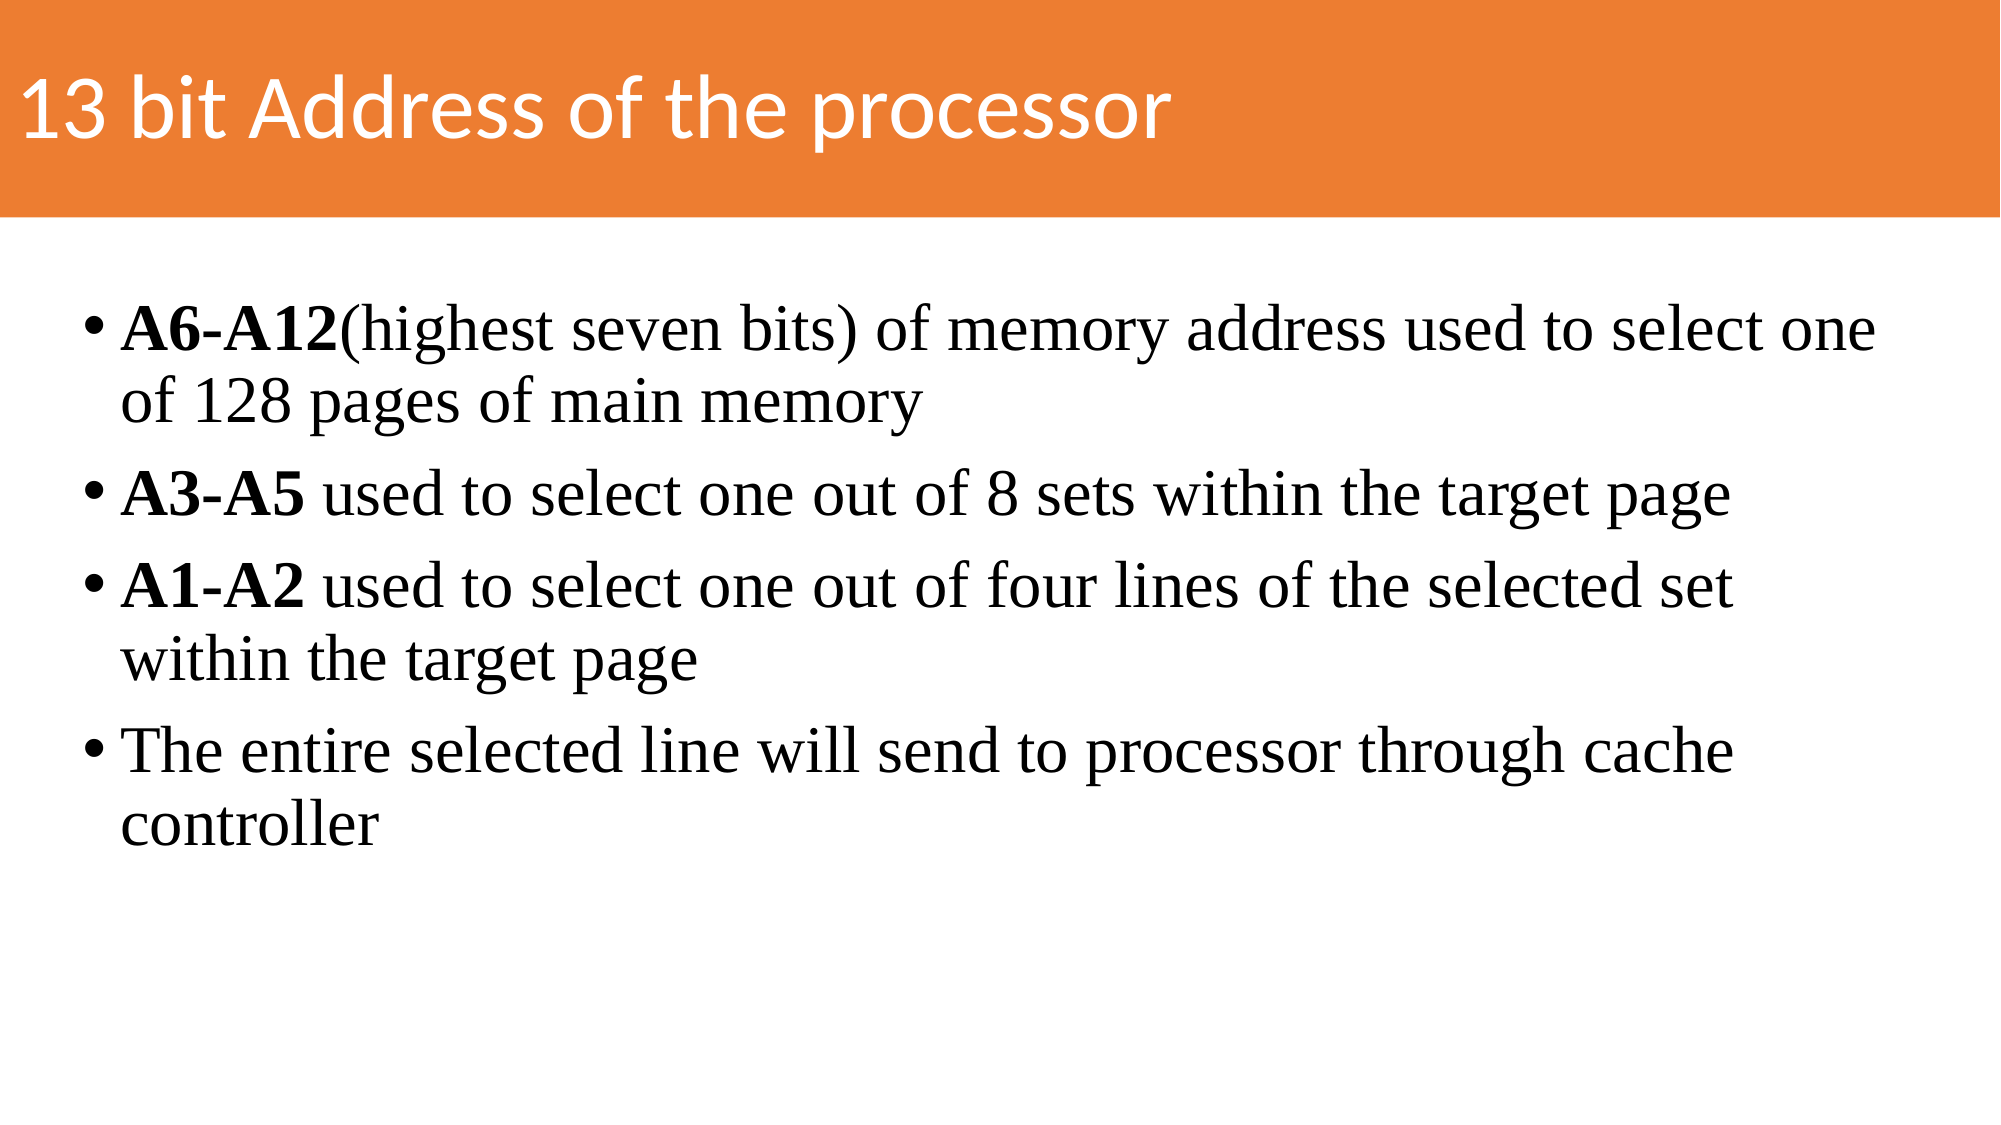

# 13 bit Address of the processor
A6-A12(highest seven bits) of memory address used to select one of 128 pages of main memory
A3-A5 used to select one out of 8 sets within the target page
A1-A2 used to select one out of four lines of the selected set within the target page
The entire selected line will send to processor through cache controller